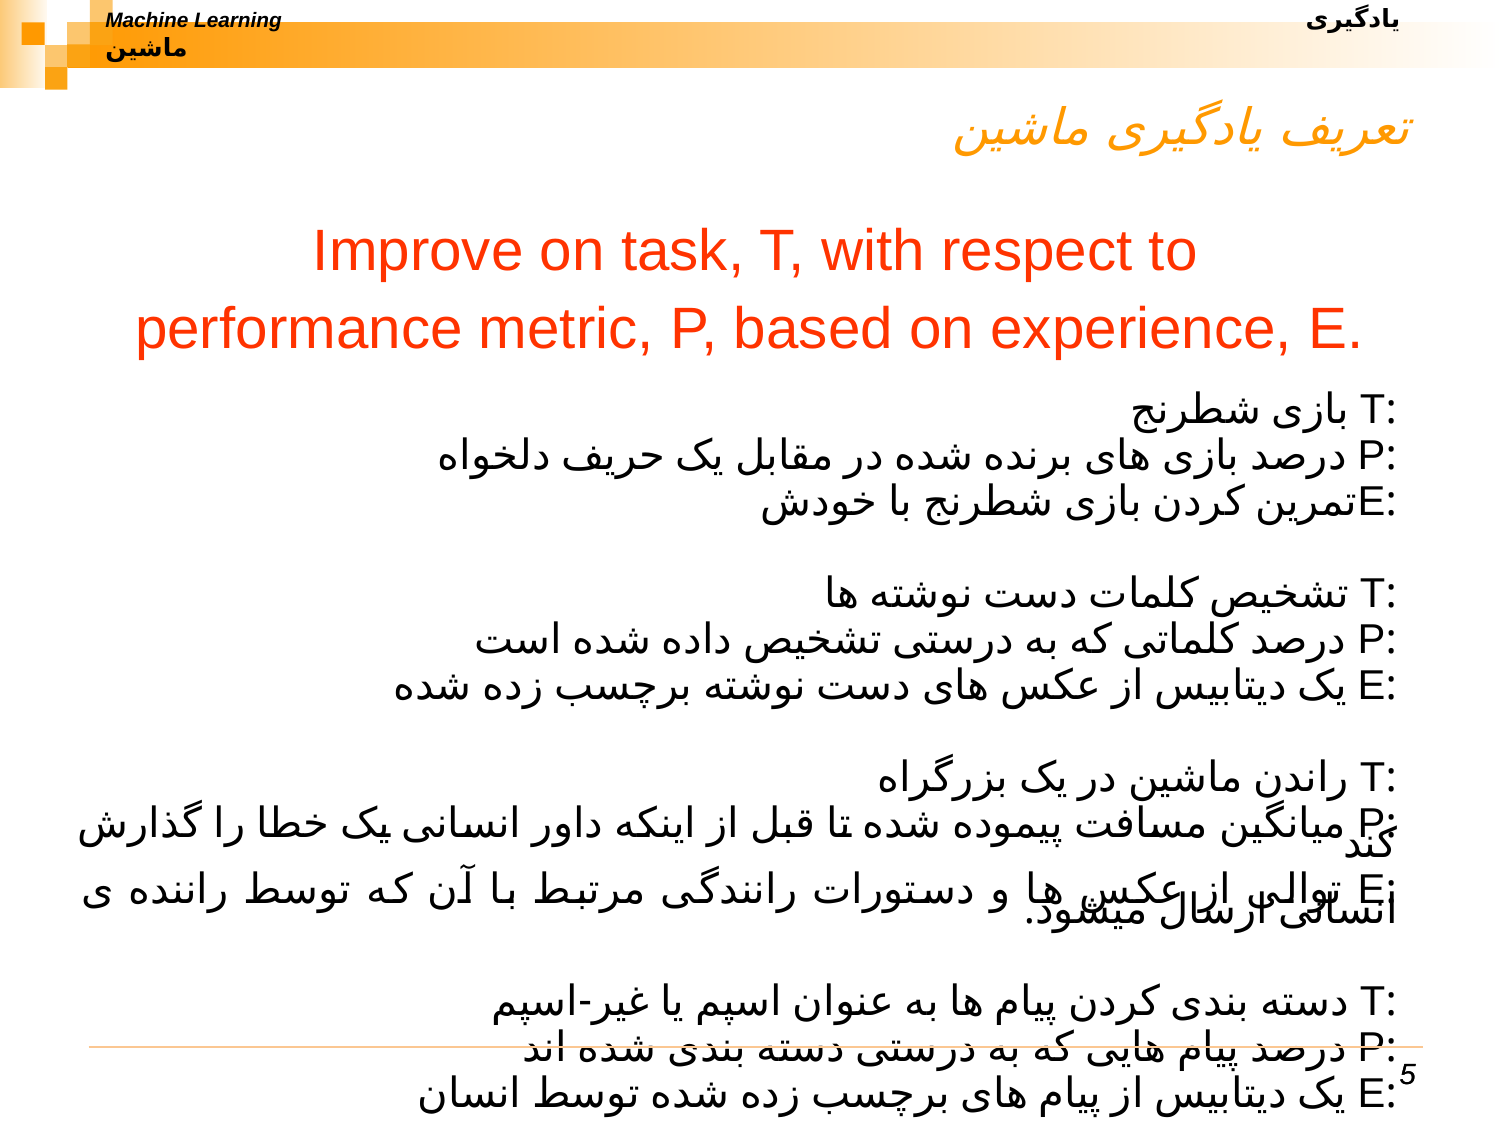

# تعریف یادگیری ماشین
Machine Learning					             		یادگیری ماشین
  Improve on task, T, with respect to
performance metric, P, based on experience, E.
:T بازی شطرنج
:P درصد بازی های برنده شده در مقابل یک حریف دلخواه
:Eتمرین کردن بازی شطرنج با خودش

:T تشخیص کلمات دست نوشته ها
:P درصد کلماتی که به درستی تشخیص داده شده است
:E یک دیتابیس از عکس های دست نوشته برچسب زده شده

:T راندن ماشین در یک بزرگراه
:P میانگین مسافت پیموده شده تا قبل از اینکه داور انسانی یک خطا را گذارش کند
:E توالی از عکس ها و دستورات رانندگی مرتبط با آن که توسط راننده ی انسانی ارسال میشود.

:T دسته بندی کردن پیام ها به عنوان اسپم یا غیر-اسپم
:P درصد پیام هایی که به درستی دسته بندی شده اند
:E یک دیتابیس از پیام های برچسب زده شده توسط انسان
5
5